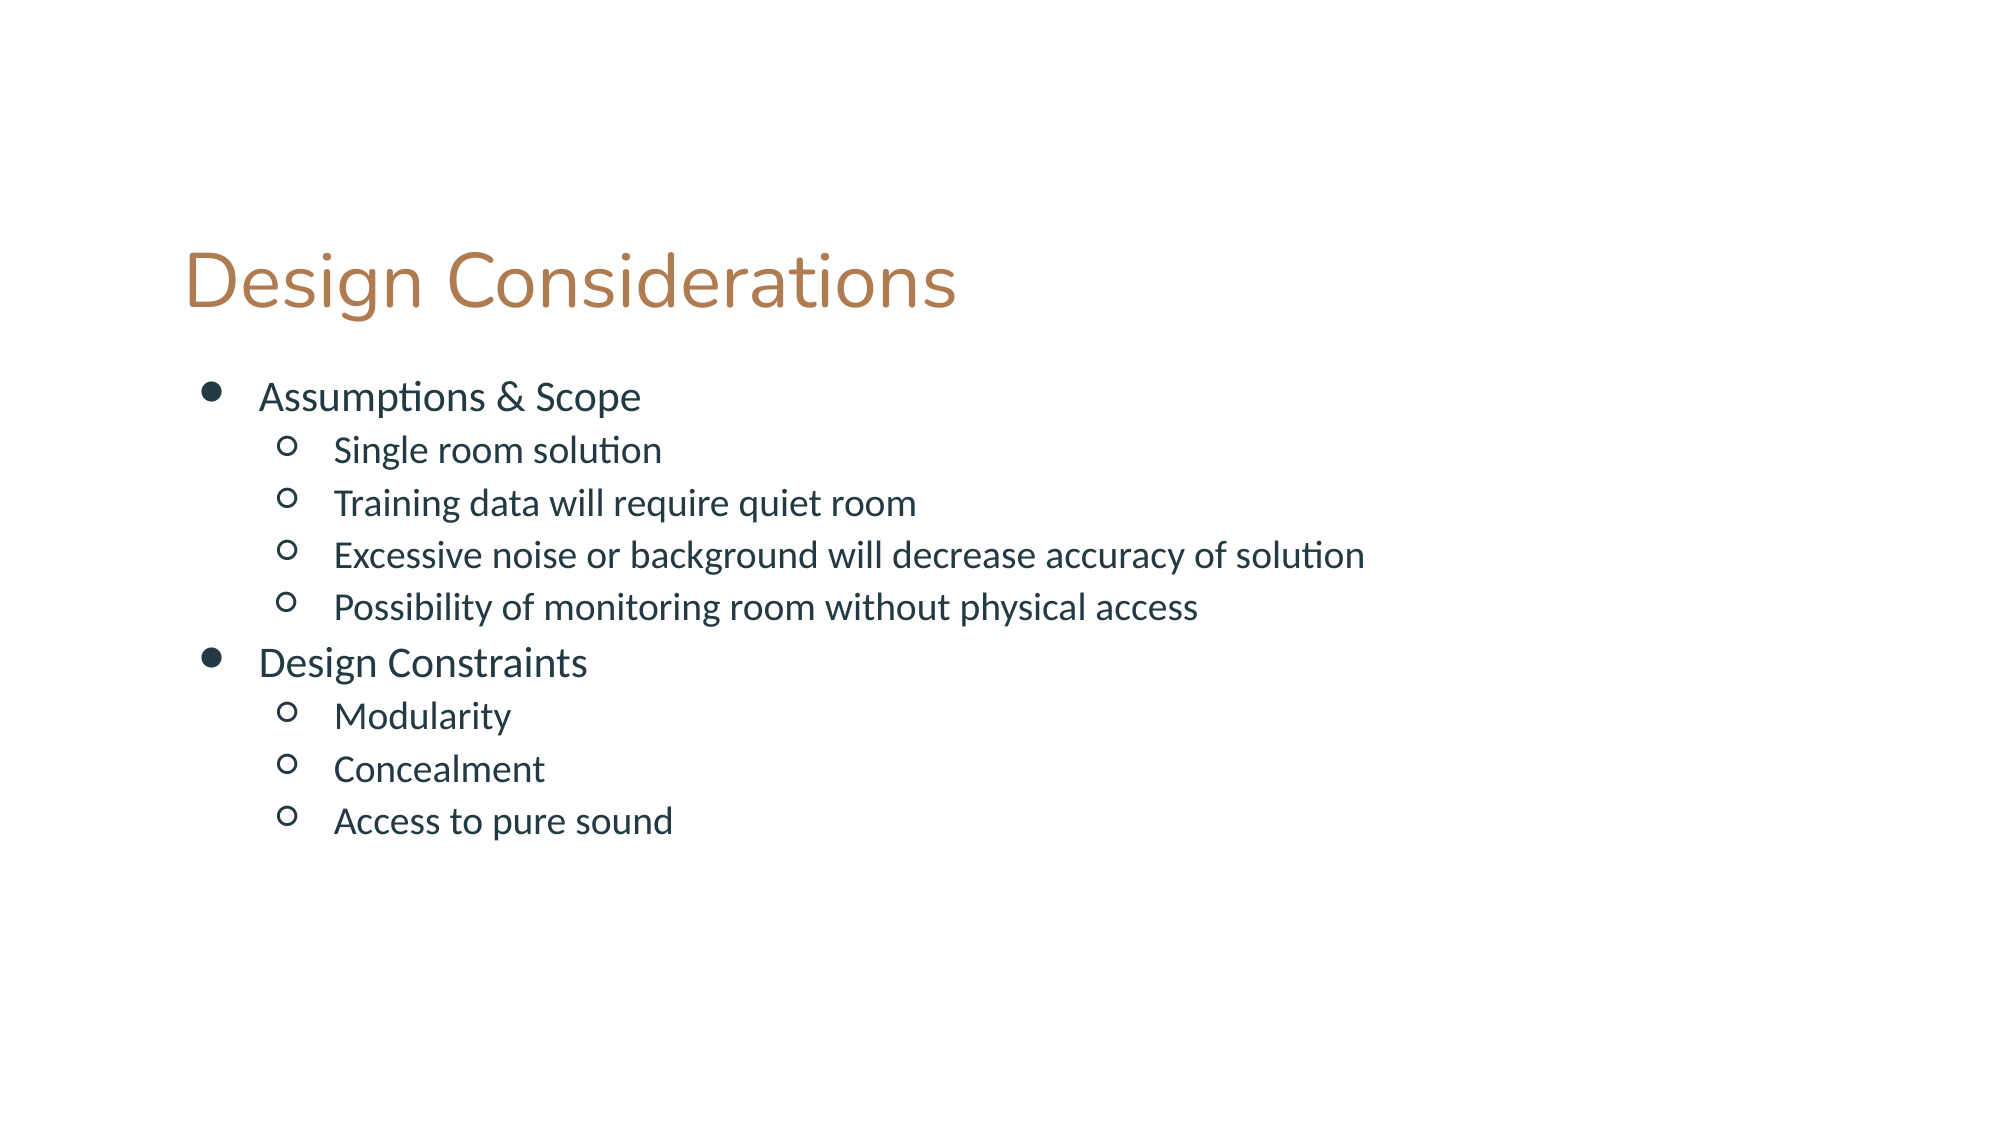

# Design Considerations
Assumptions & Scope
Single room solution
Training data will require quiet room
Excessive noise or background will decrease accuracy of solution
Possibility of monitoring room without physical access
Design Constraints
Modularity
Concealment
Access to pure sound